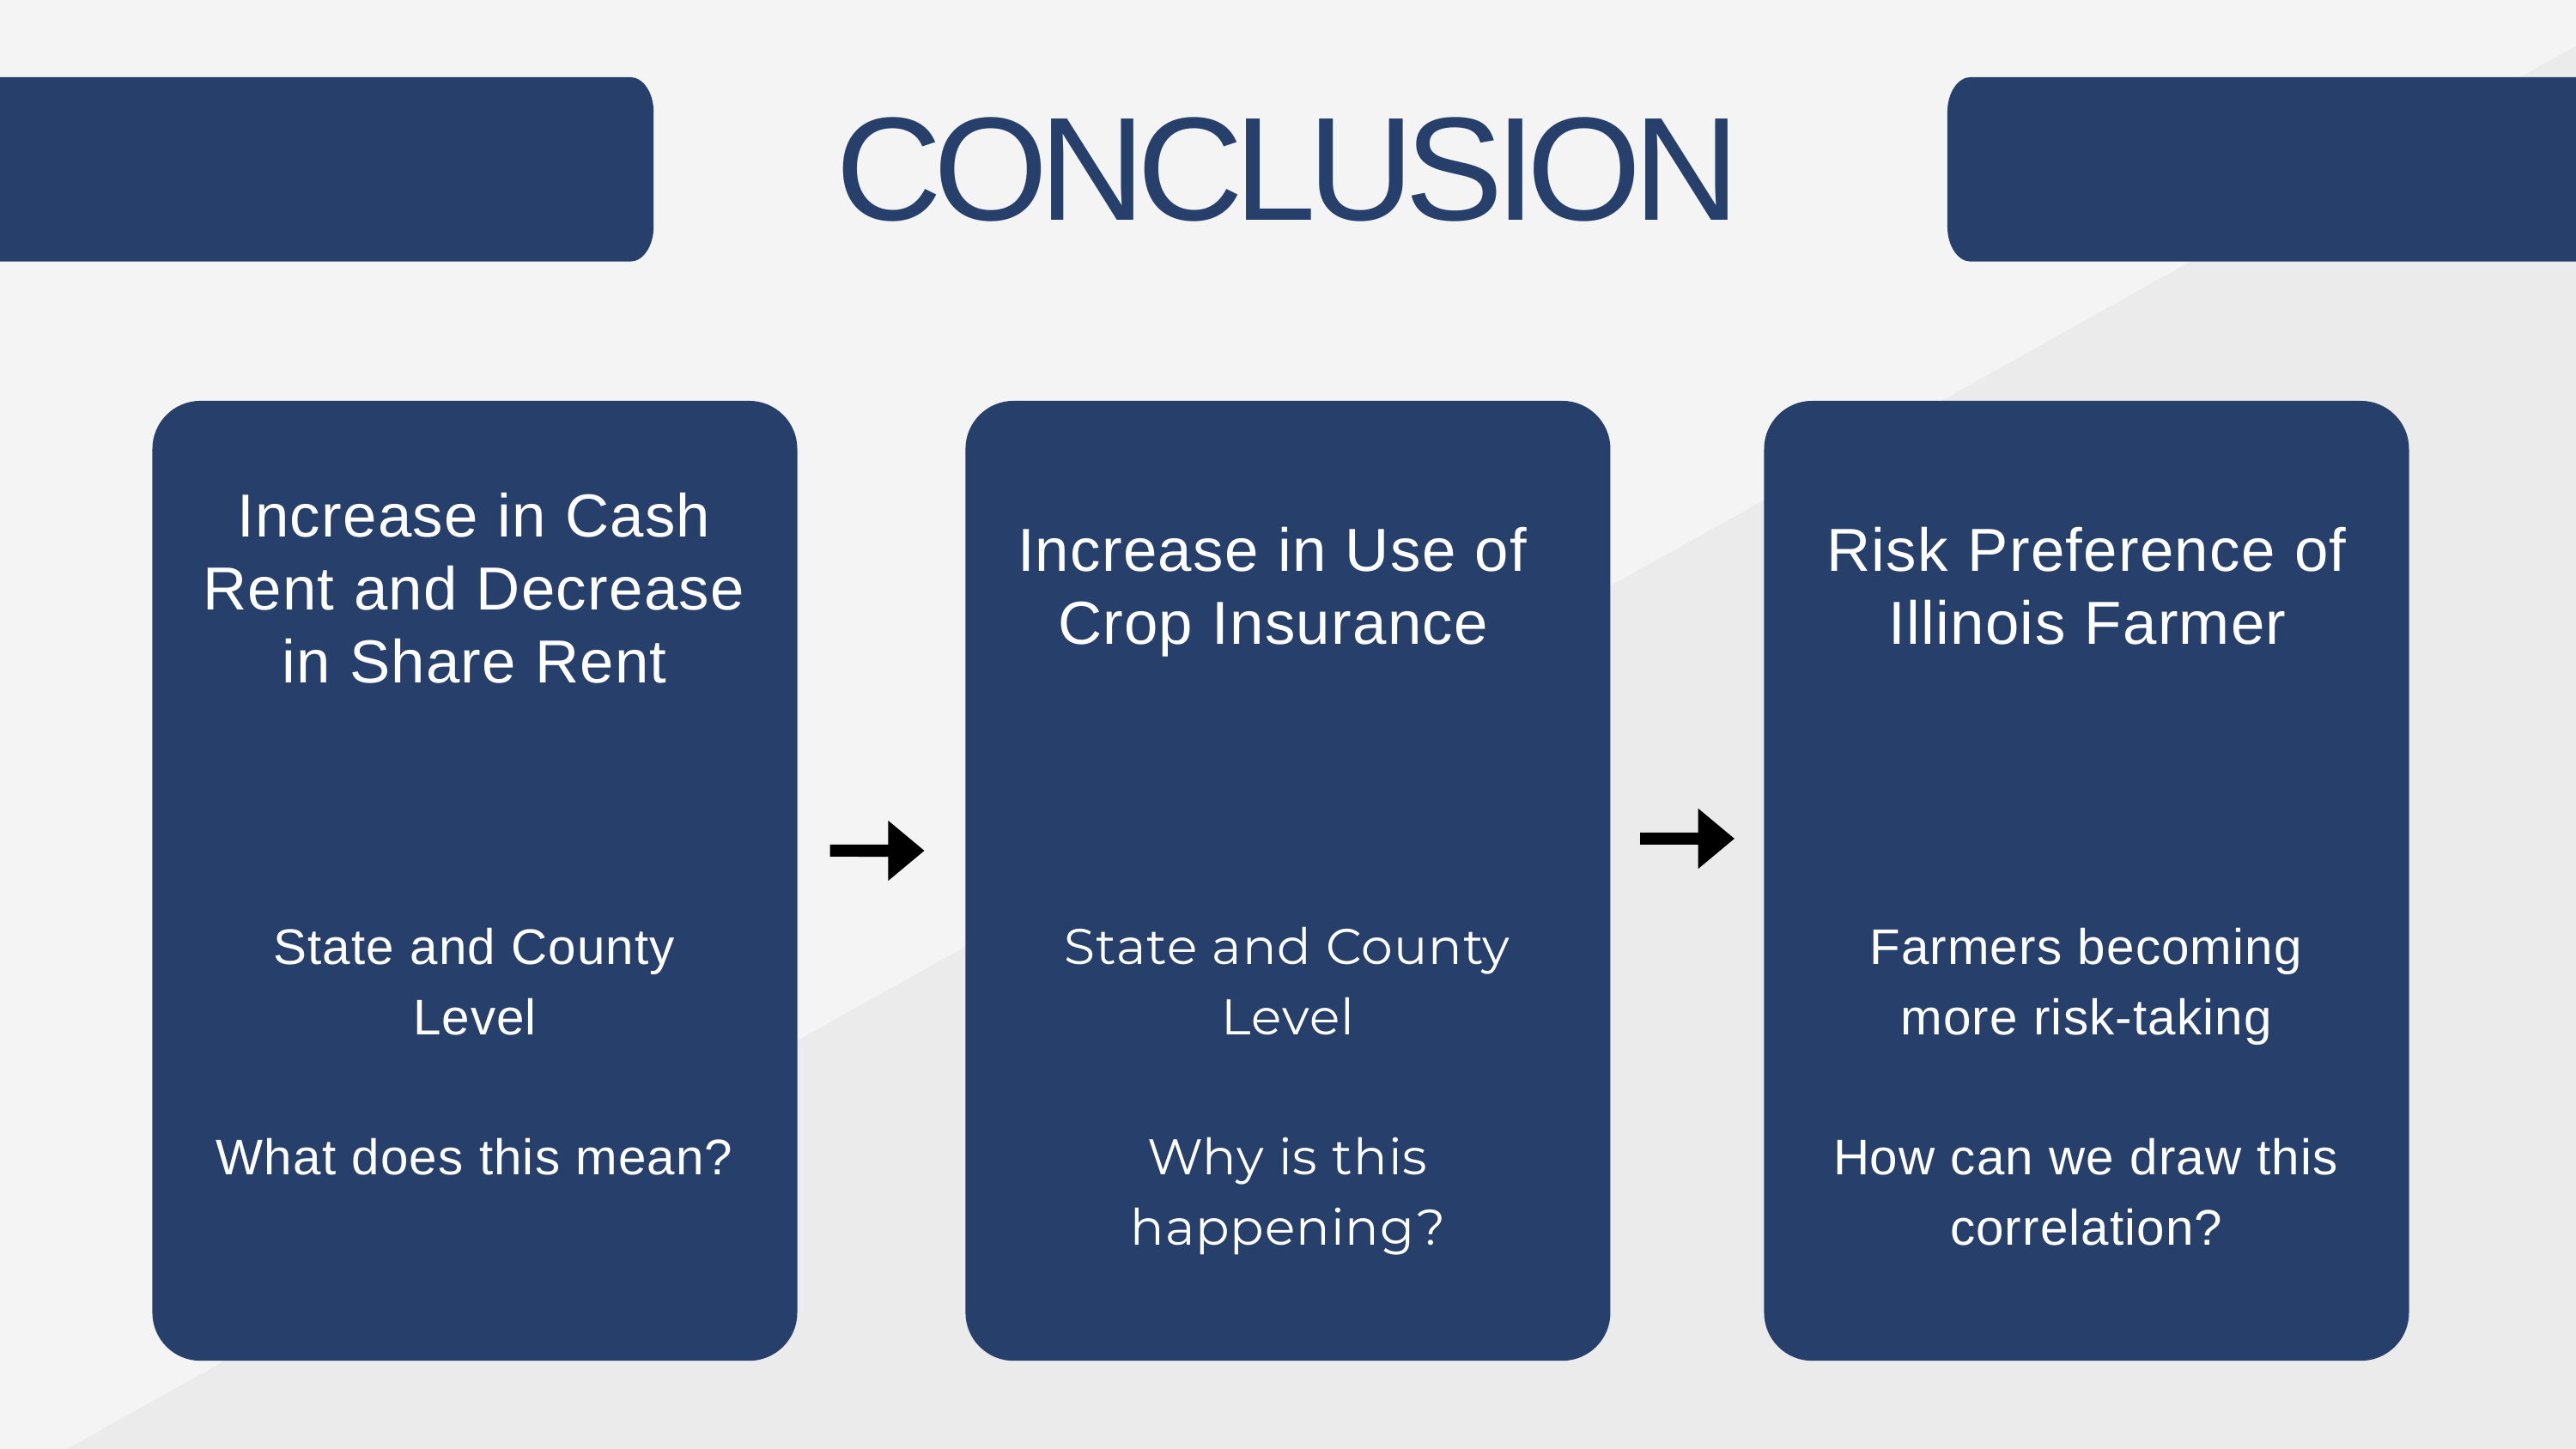

CONCLUSION

Increase in Cash Rent and Decrease in Share Rent
Increase in Use of Crop Insurance
Risk Preference of Illinois Farmer

State and County Level

What does this mean?
State and County Level

Why is this happening?
Farmers becoming more risk-taking

How can we draw this correlation?